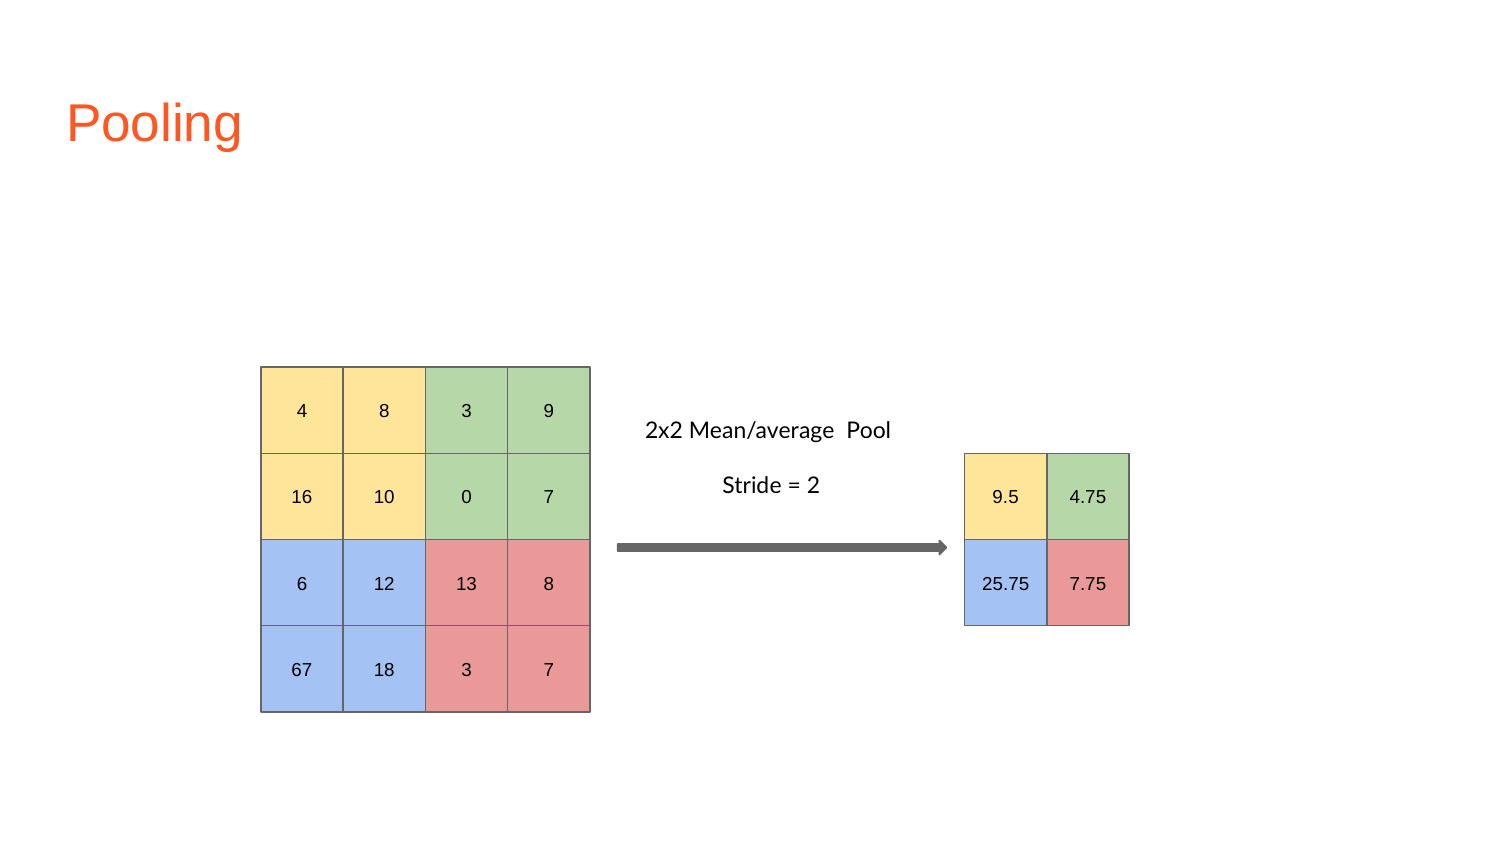

# Pooling
4
8
3
9
16
10
0
7
6
12
13
8
67
18
3
7
2x2 Mean/average  Pool

Stride = 2
9.5
4.75
25.75
7.75